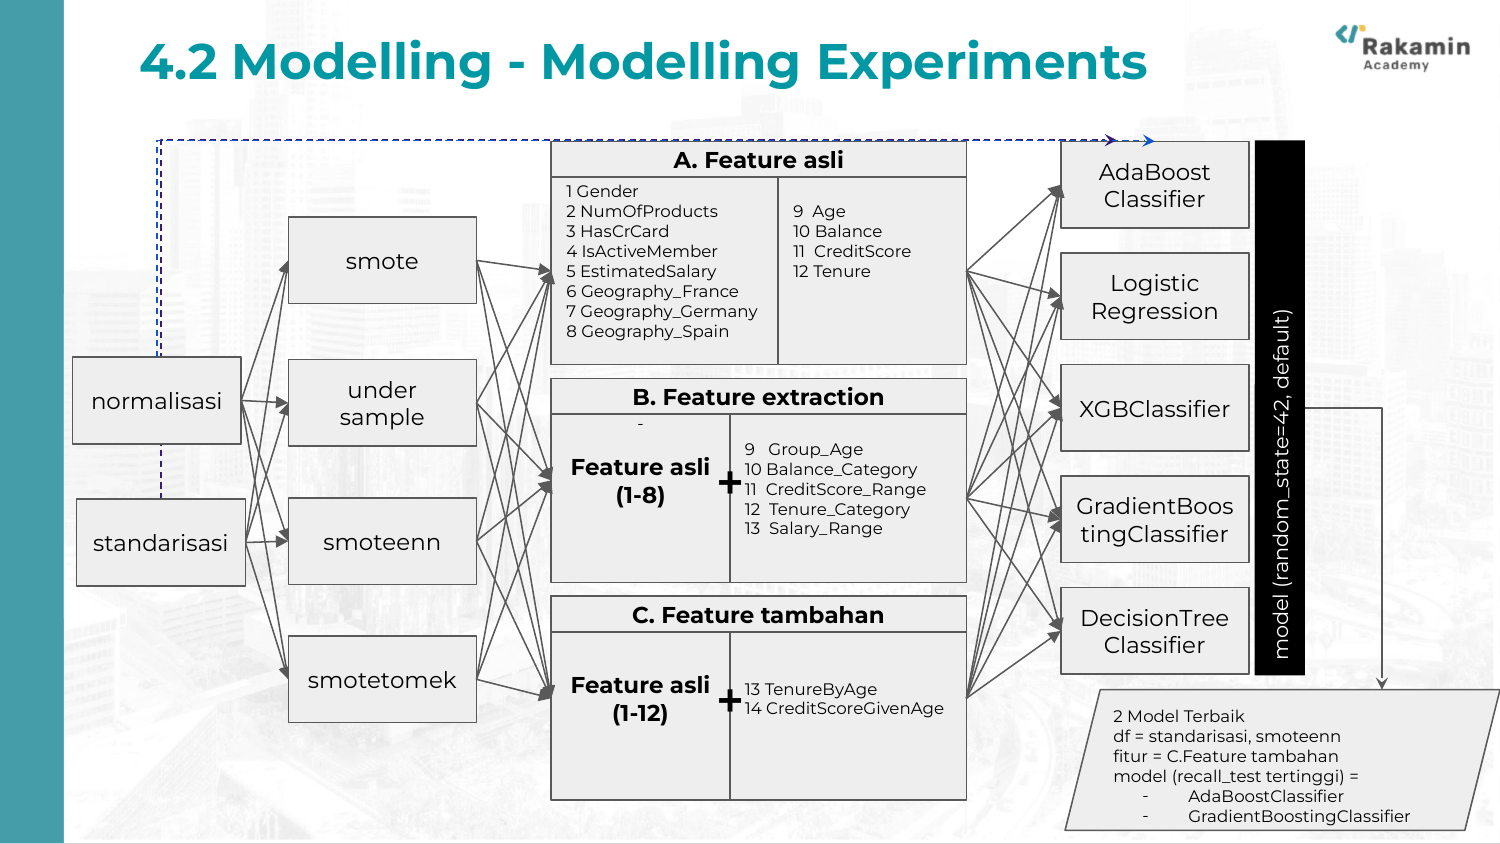

4.2 Modelling - Modelling Experiments

A. Feature asli
AdaBoost
Classifier
1 Gender
2 NumOfProducts
3 HasCrCard
4 IsActiveMember
5 EstimatedSalary
6 Geography_France
7 Geography_Germany
8 Geography_Spain

9  Age
10 Balance
11  CreditScore
12 Tenure

smote
Logistic
Regression
normalisasi
under
sample
XGBClassifier
-

Feature asli
(1-8)

B. Feature extraction
model (random_state=42, default)
9   Group_Age
10 Balance_Category
11  CreditScore_Range
12  Tenure_Category
13  Salary_Range

+
GradientBoostingClassifier
smoteenn
standarisasi
DecisionTreeClassifier
Feature asli
(1-12)
C. Feature tambahan
13 TenureByAge
14 CreditScoreGivenAge
smotetomek

+

2 Model Terbaik
df = standarisasi, smoteenn
fitur = C.Feature tambahan
model (recall_test tertinggi) =
AdaBoostClassifier
GradientBoostingClassifier